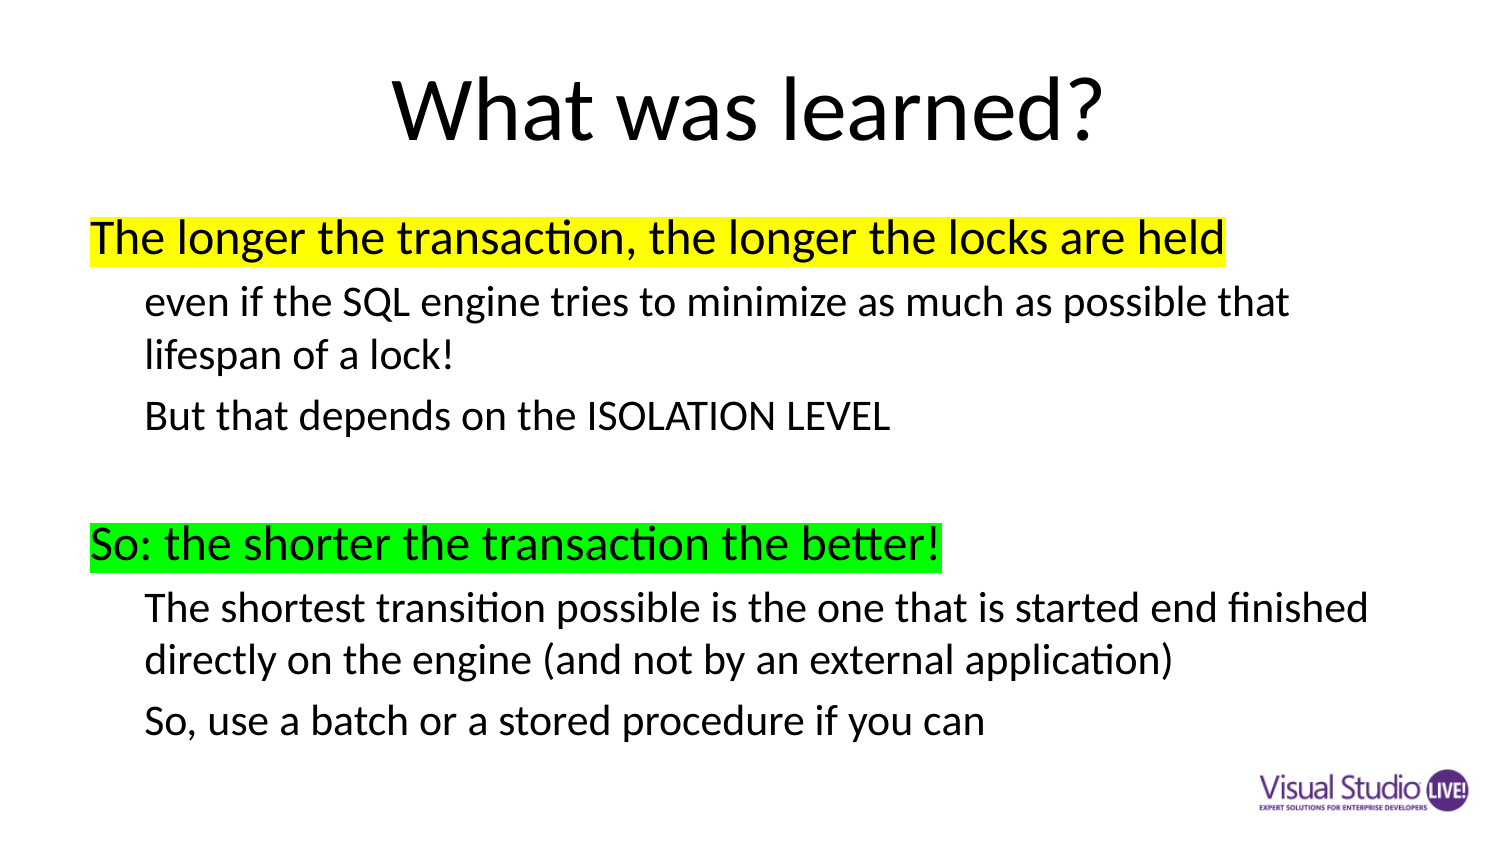

# What was learned?
The longer the transaction, the longer the locks are held
even if the SQL engine tries to minimize as much as possible that lifespan of a lock!
But that depends on the ISOLATION LEVEL

So: the shorter the transaction the better!
The shortest transition possible is the one that is started end finished directly on the engine (and not by an external application)
So, use a batch or a stored procedure if you can